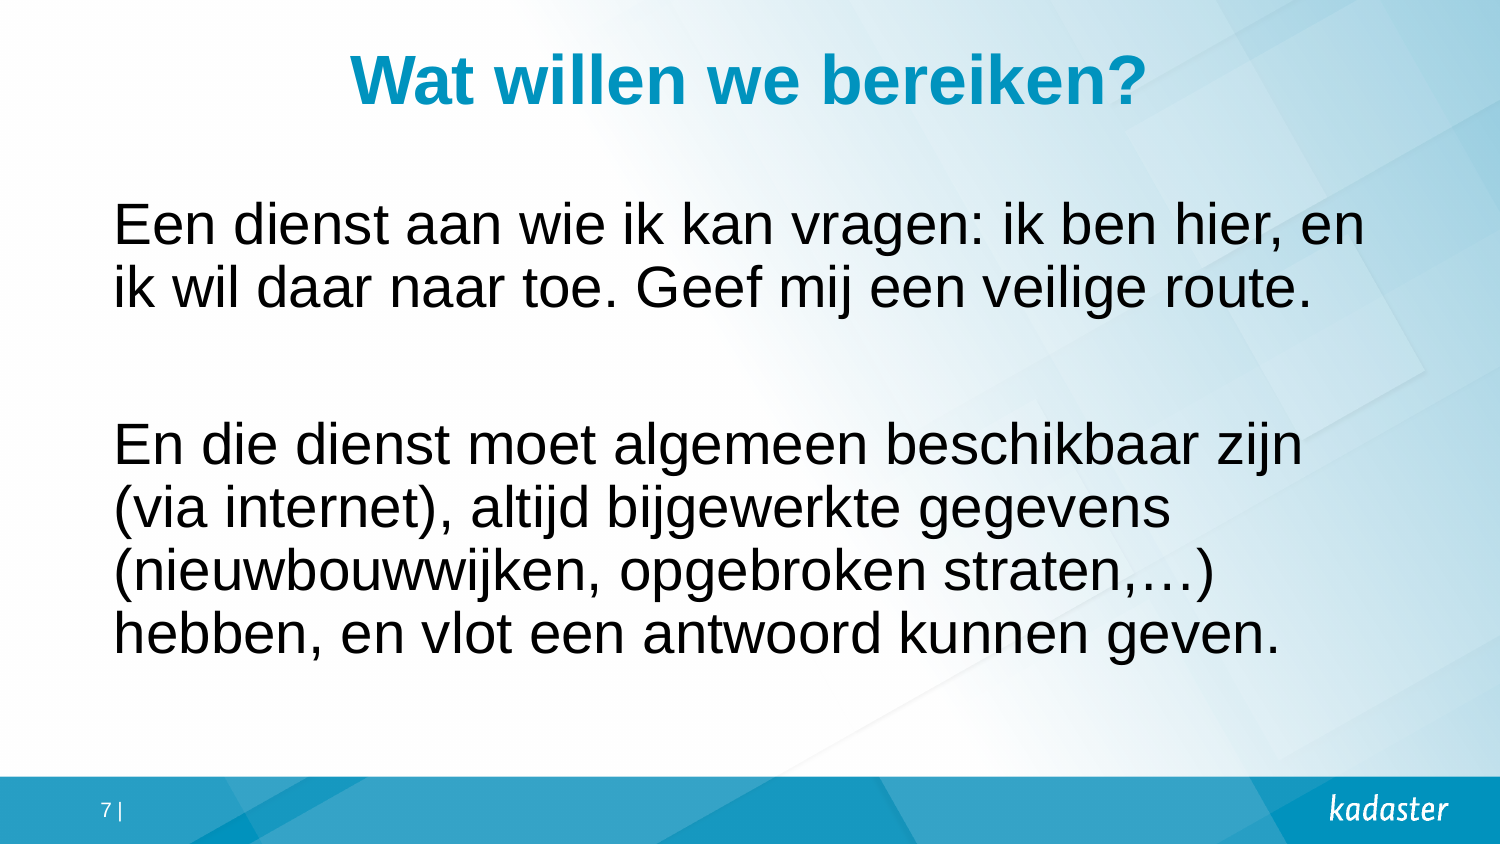

# Wat willen we bereiken?
Een dienst aan wie ik kan vragen: ik ben hier, en ik wil daar naar toe. Geef mij een veilige route.

En die dienst moet algemeen beschikbaar zijn (via internet), altijd bijgewerkte gegevens (nieuwbouwwijken, opgebroken straten,…) hebben, en vlot een antwoord kunnen geven.